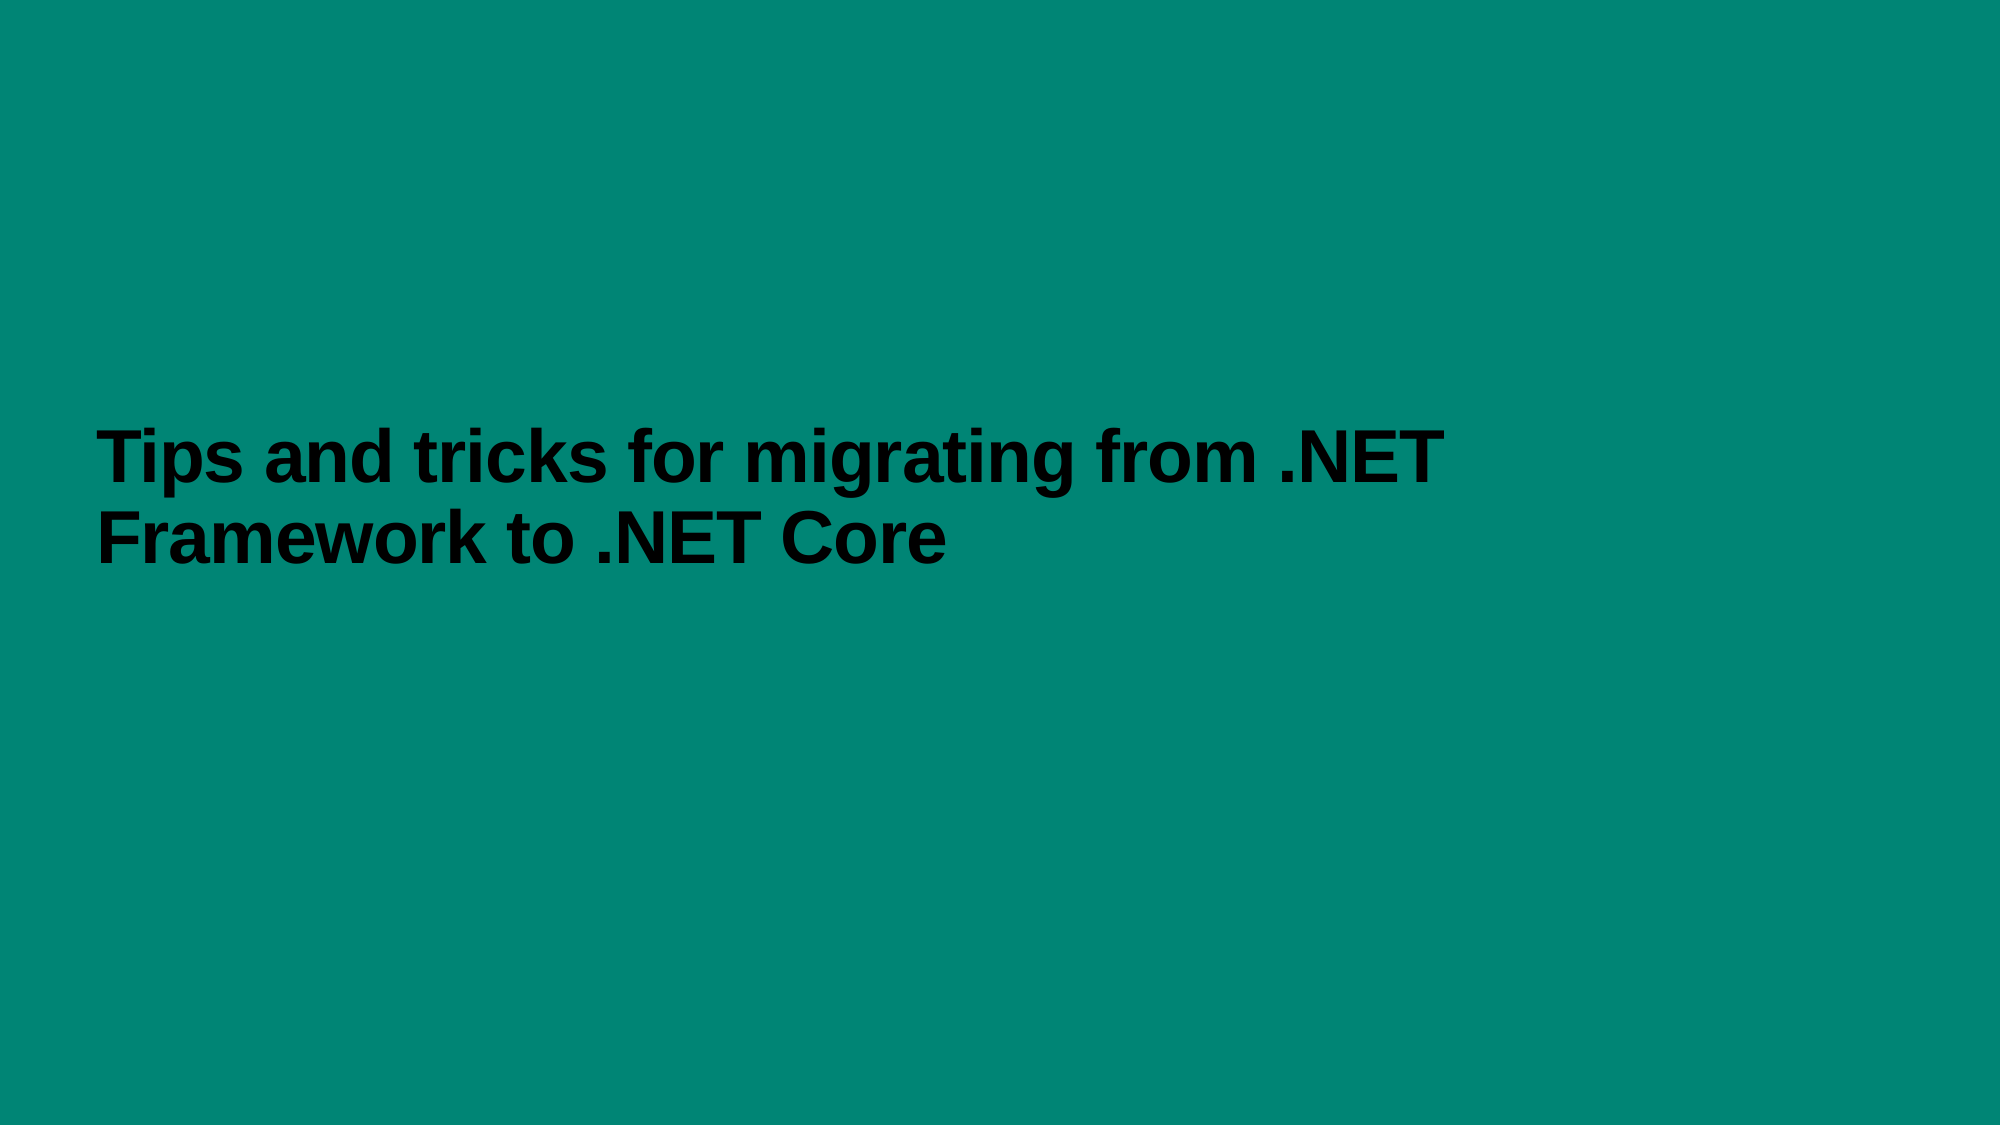

# Tips and tricks for migrating from .NET Framework to .NET Core